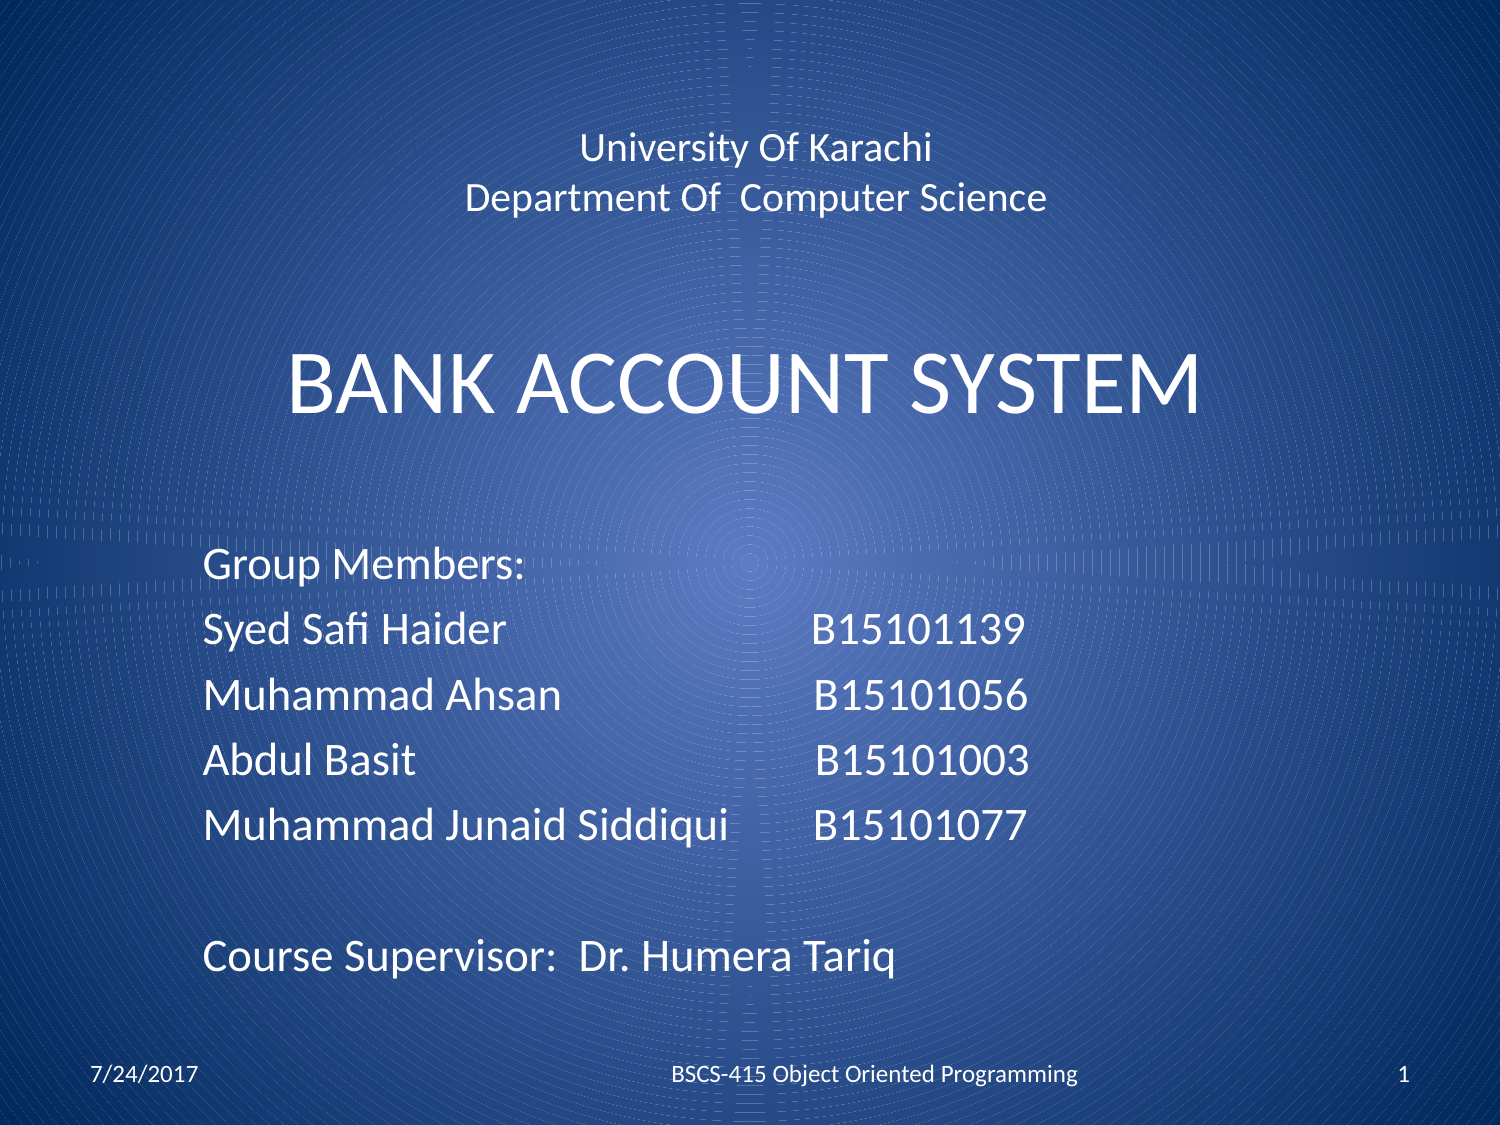

University Of Karachi
Department Of  Computer Science
# BANK ACCOUNT SYSTEM
Group Members:
Syed Safi Haider                             B15101139
Muhammad Ahsan                        B15101056
Abdul Basit                                      B15101003
Muhammad Junaid Siddiqui        B15101077

Course Supervisor:  Dr. Humera Tariq

7/24/2017
BSCS-415 Object Oriented Programming
1